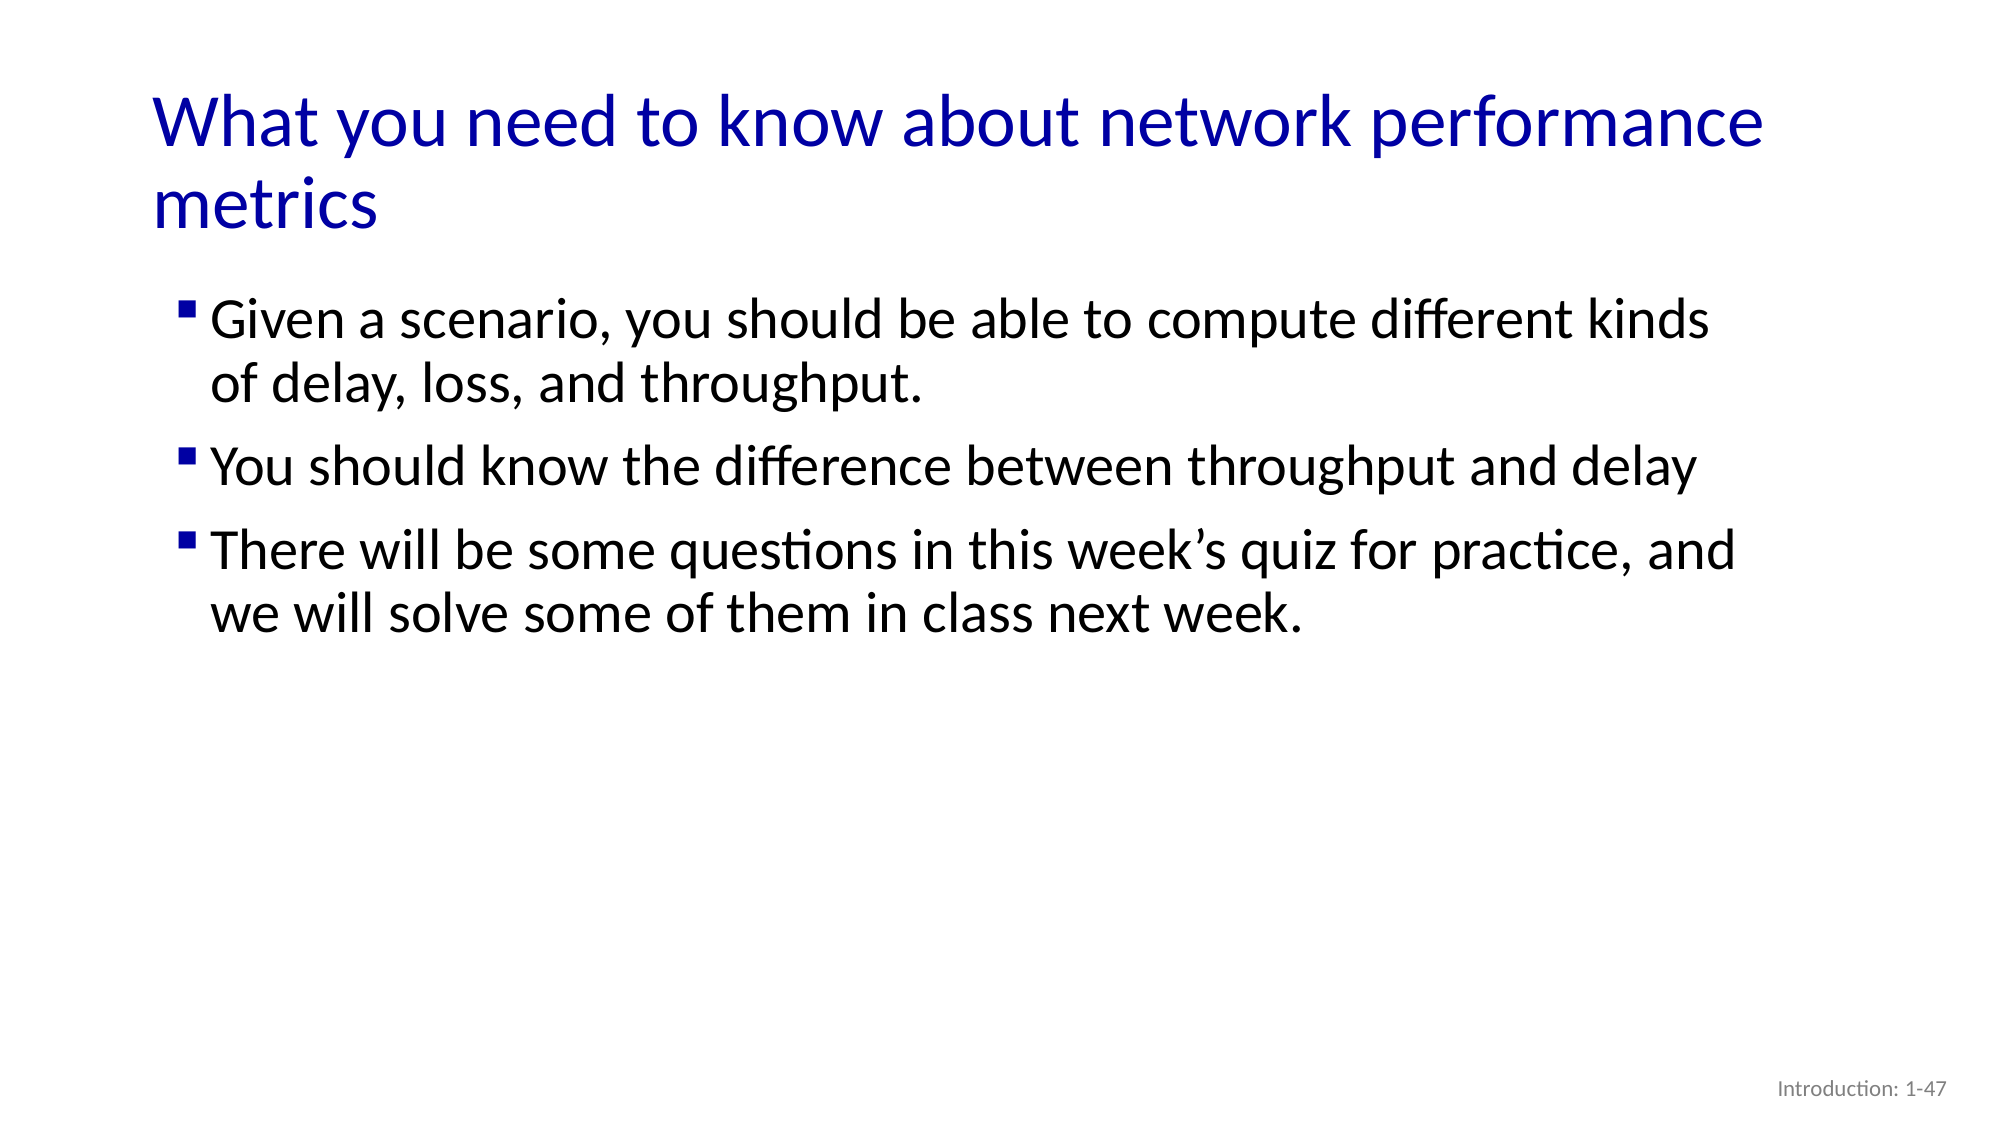

# What you need to know about network performance metrics
Given a scenario, you should be able to compute different kinds of delay, loss, and throughput.
You should know the difference between throughput and delay
There will be some questions in this week’s quiz for practice, and we will solve some of them in class next week.
Introduction: 1-47